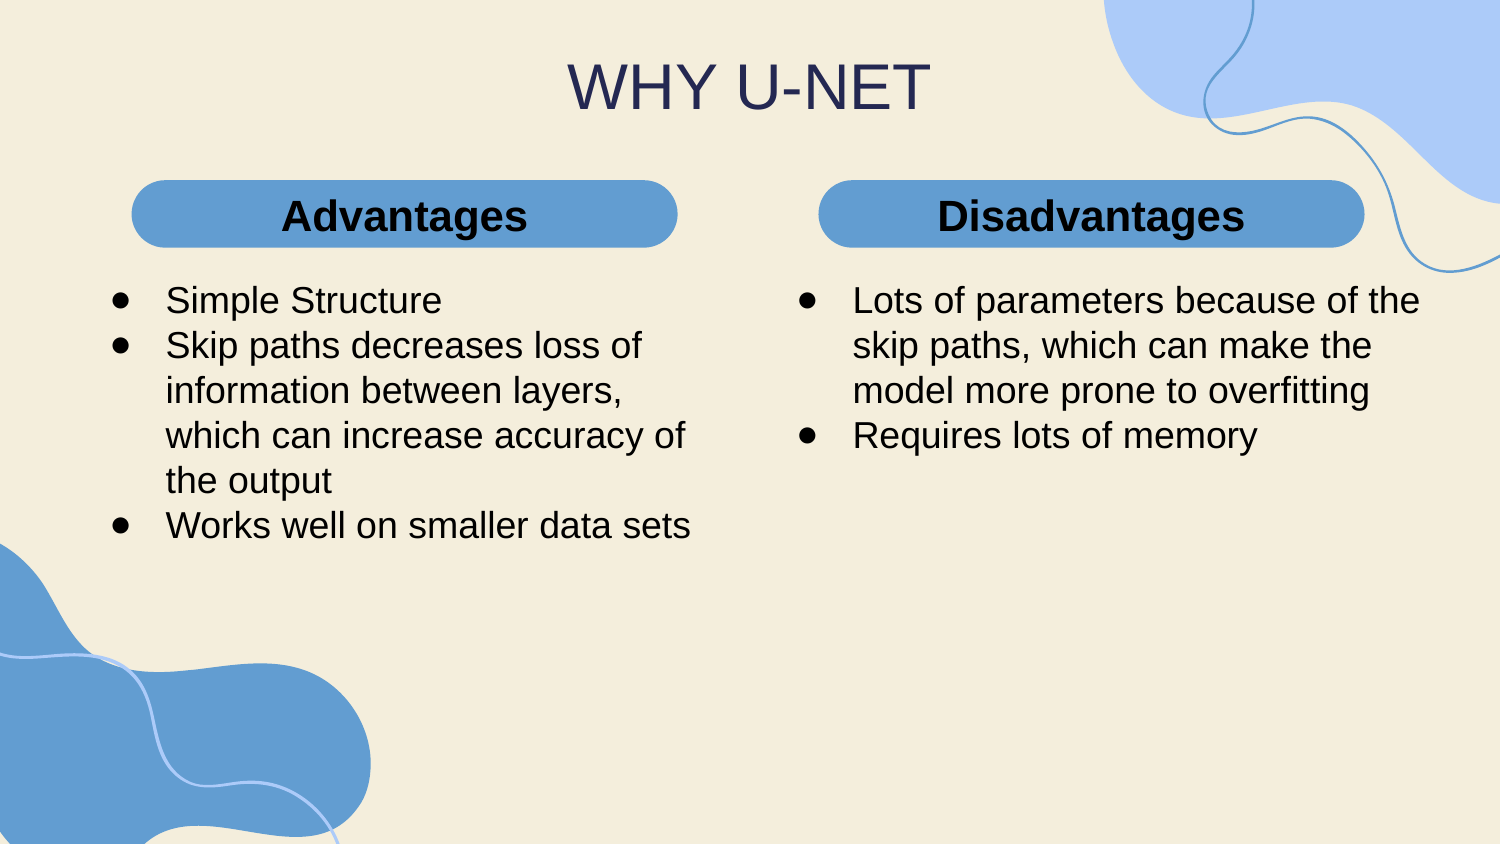

# WHY U-NET
Advantages
Disadvantages
Simple Structure
Skip paths decreases loss of information between layers, which can increase accuracy of the output
Works well on smaller data sets
Lots of parameters because of the skip paths, which can make the model more prone to overfitting
Requires lots of memory